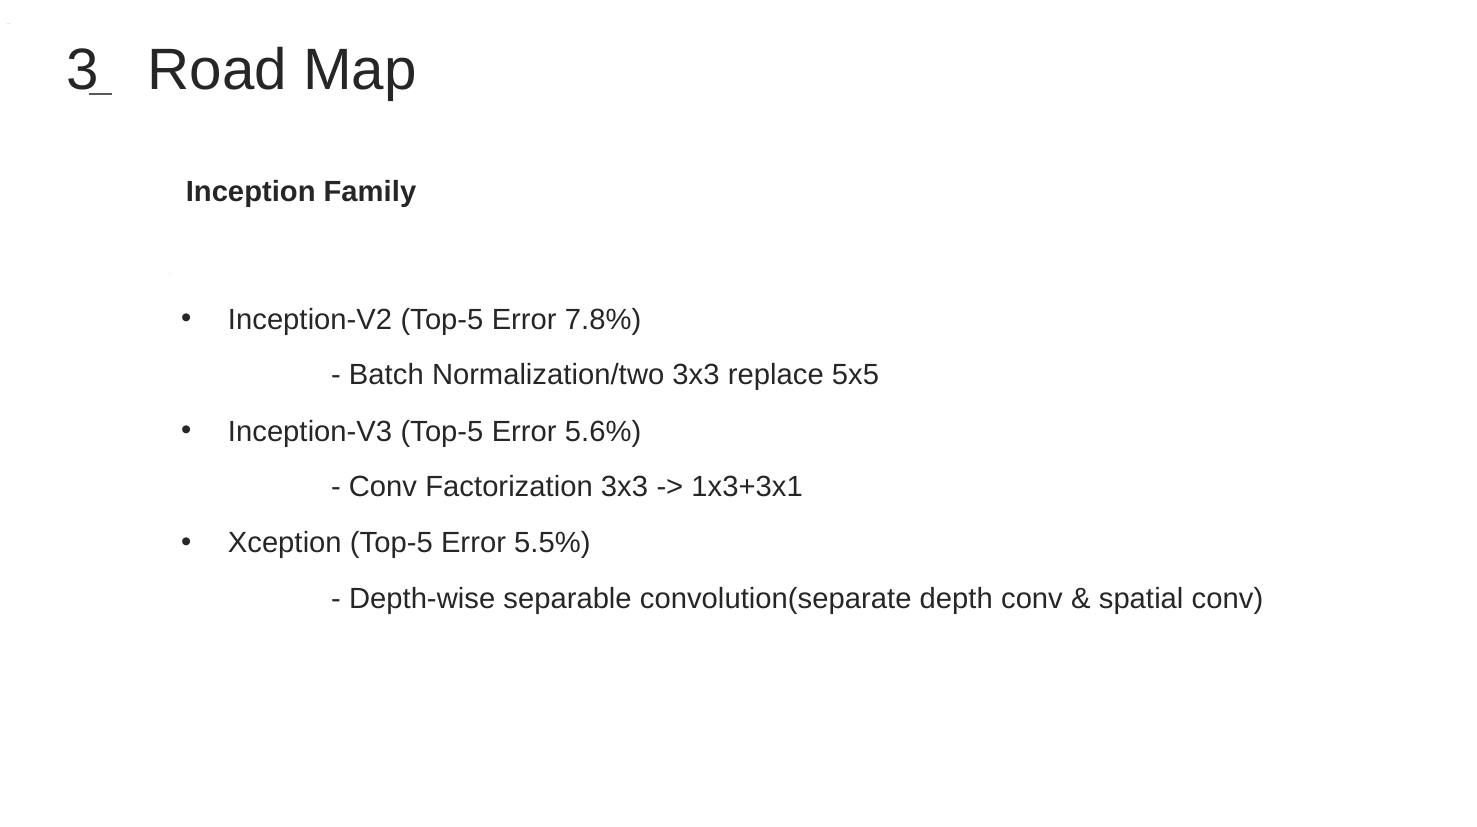

3   Road Map
Inception Family
Inception-V2 (Top-5 Error 7.8%)
	- Batch Normalization/two 3x3 replace 5x5
Inception-V3 (Top-5 Error 5.6%)
	- Conv Factorization 3x3 -> 1x3+3x1
Xception (Top-5 Error 5.5%)
	- Depth-wise separable convolution(separate depth conv & spatial conv)